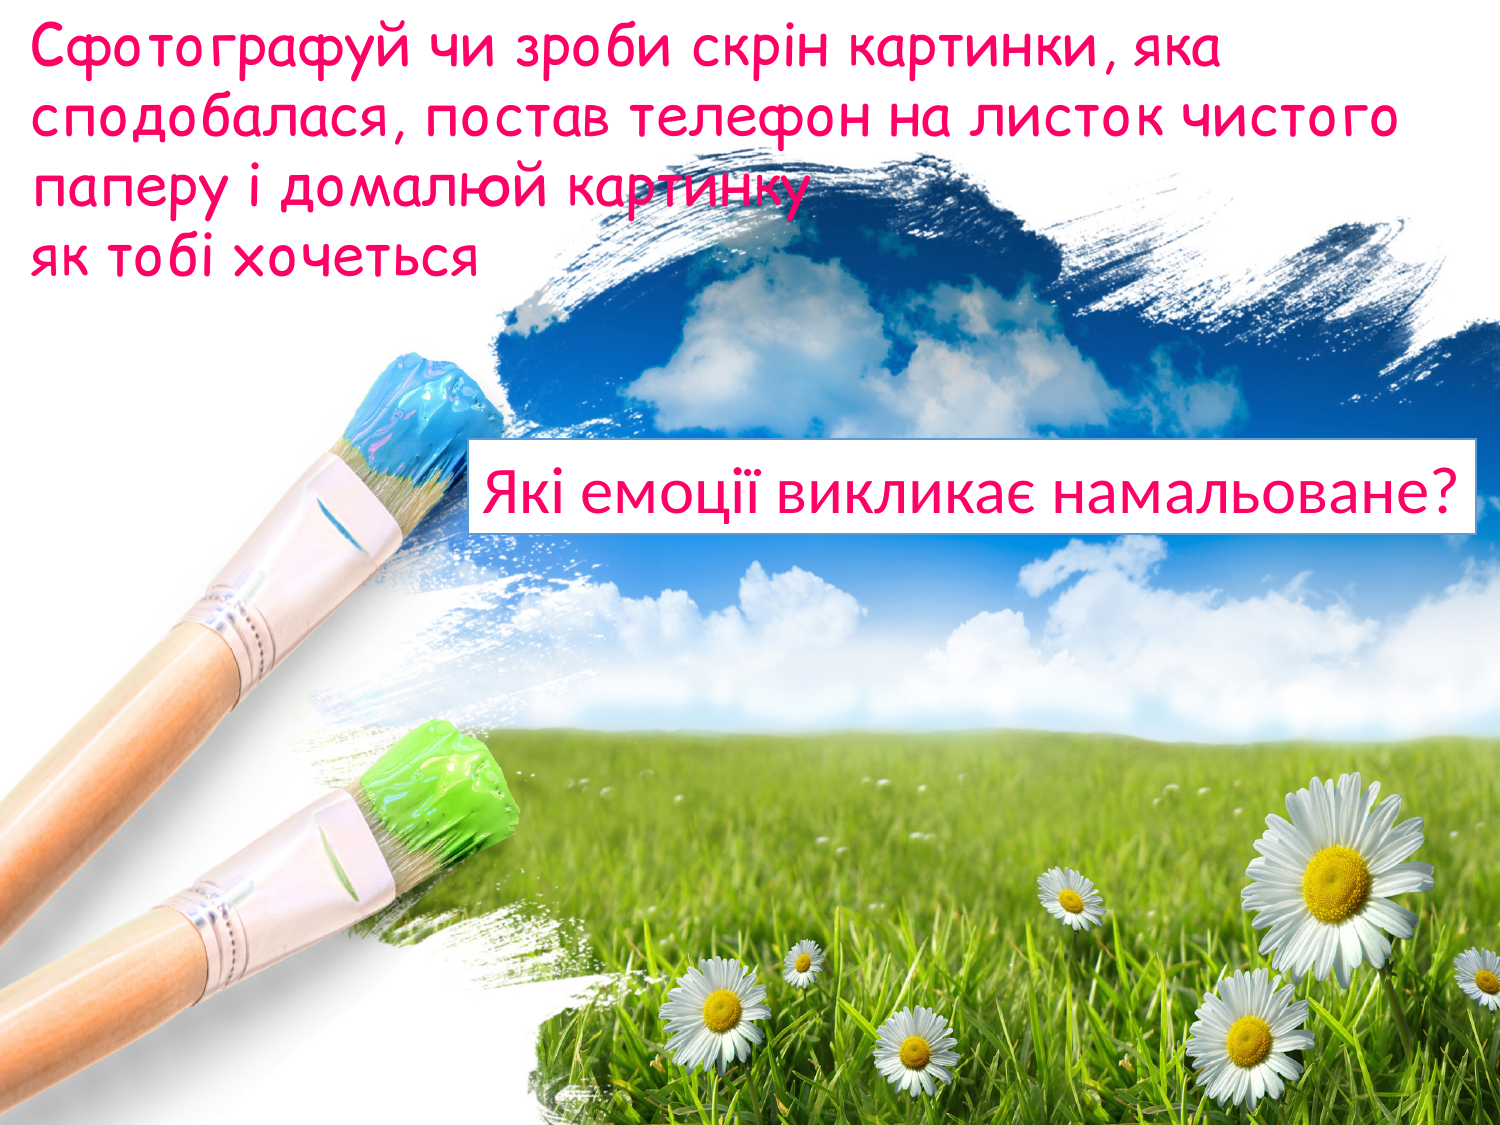

Сфотографуй чи зроби скрін картинки, яка сподобалася, постав телефон на листок чистого паперу і домалюй картинку
як тобі хочеться
Які емоції викликає намальоване?